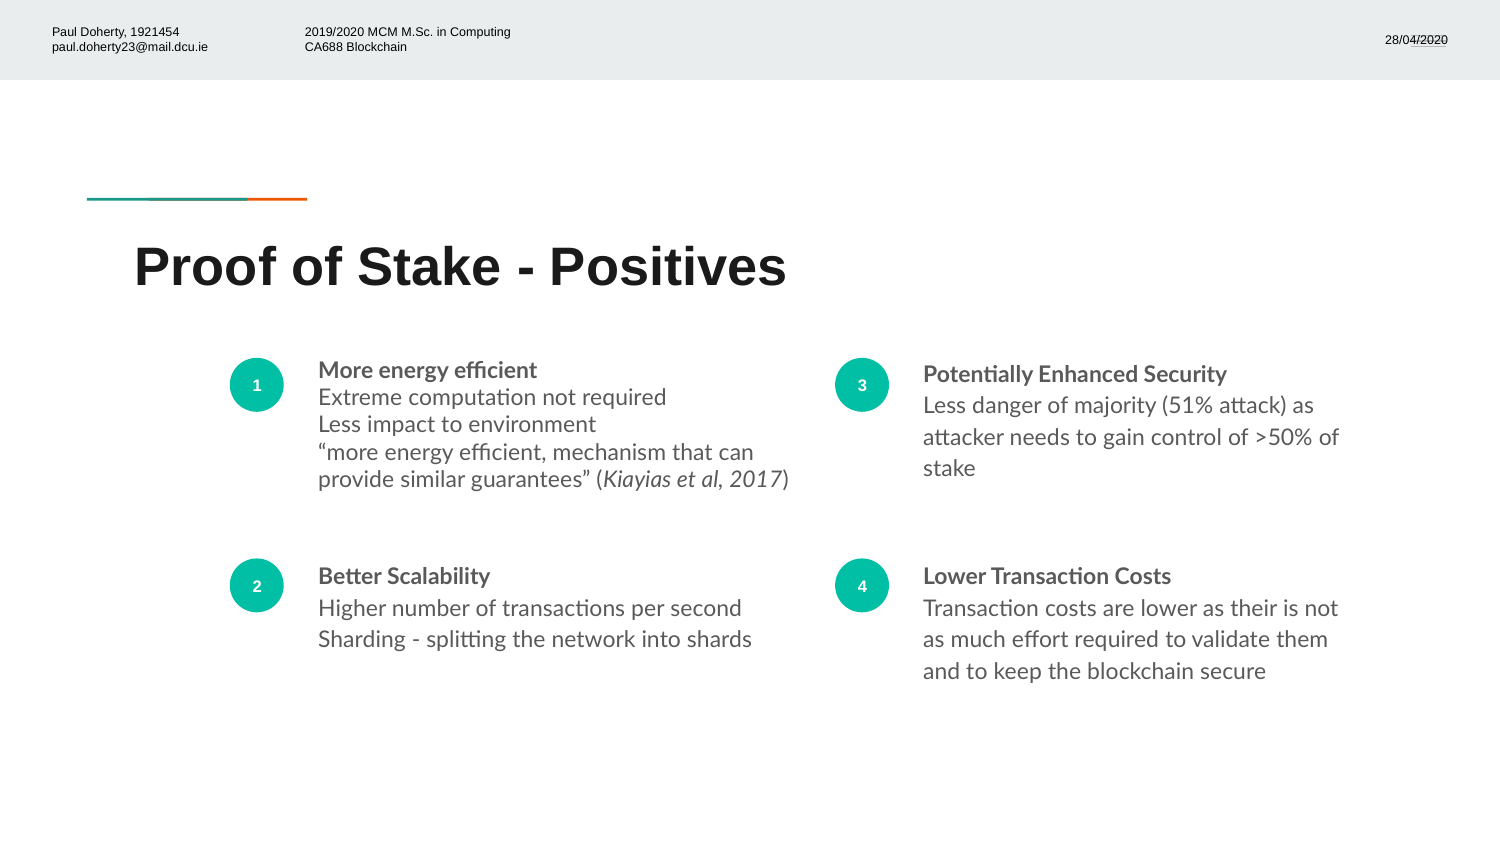

# Proof of Stake - Positives
More energy efficient
Extreme computation not required
Less impact to environment
“more energy efficient, mechanism that can provide similar guarantees” (Kiayias et al, 2017)

Potentially Enhanced Security
Less danger of majority (51% attack) as attacker needs to gain control of >50% of stake
1
3
Better Scalability
Higher number of transactions per second
Sharding - splitting the network into shards
Lower Transaction Costs
Transaction costs are lower as their is not as much effort required to validate them and to keep the blockchain secure

2
4